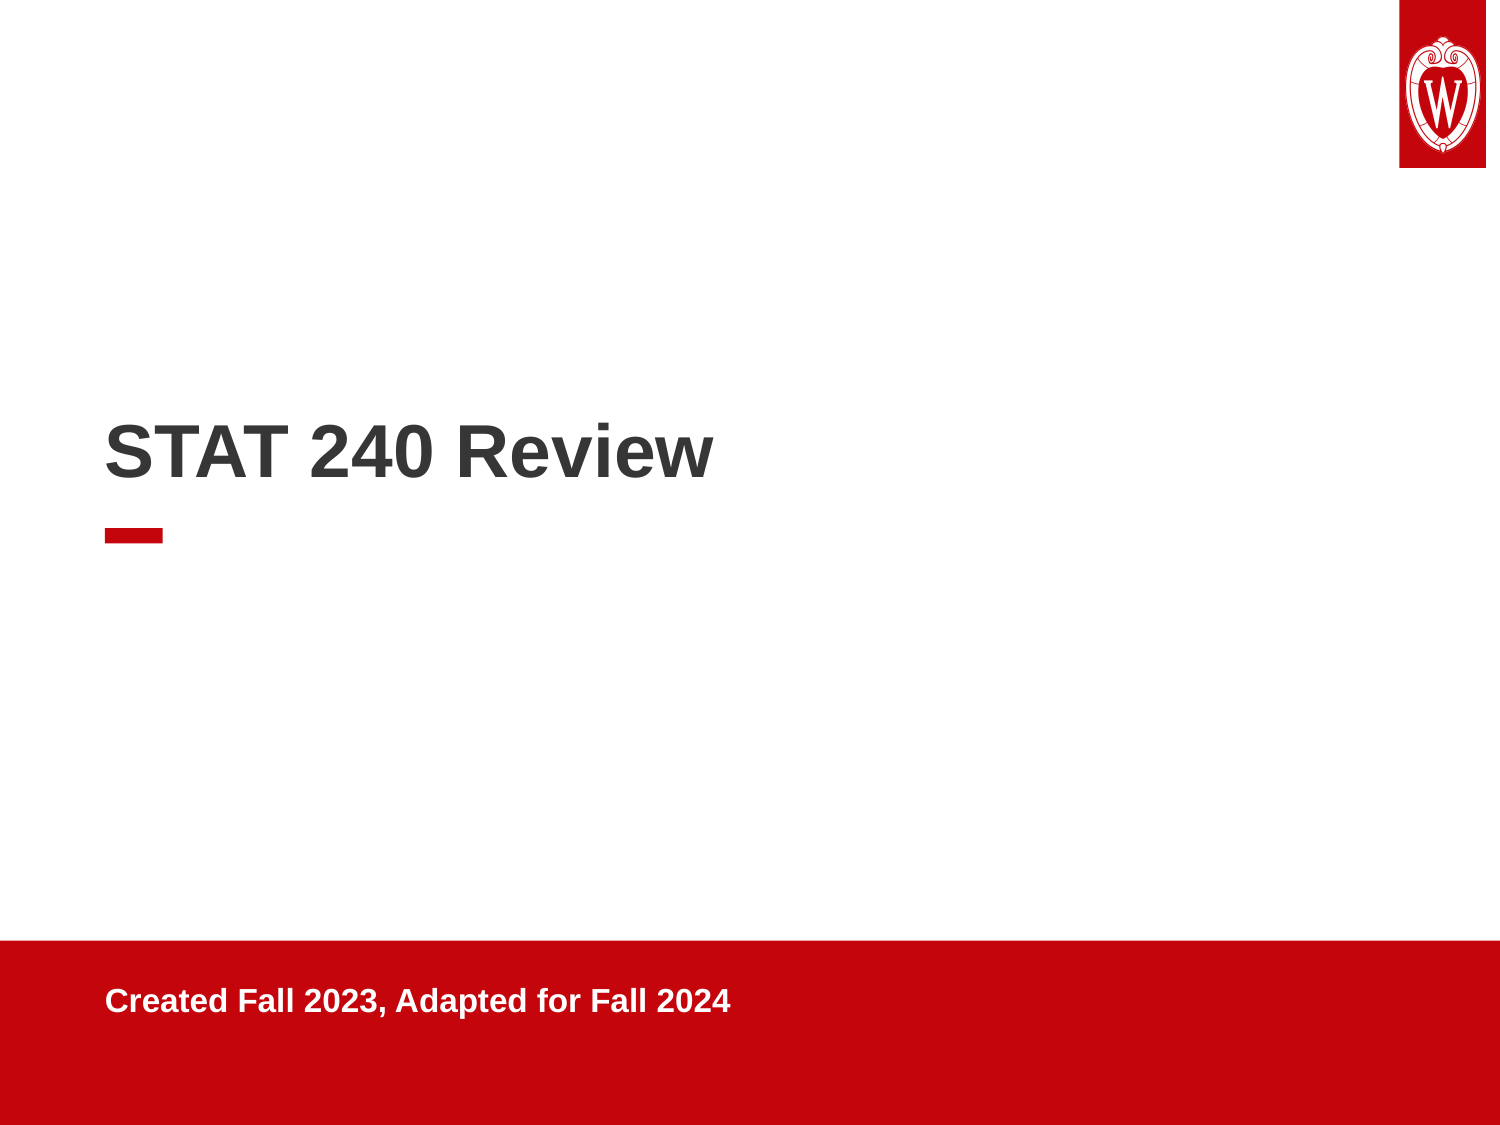

# STAT 240 Review
Created Fall 2023, Adapted for Fall 2024